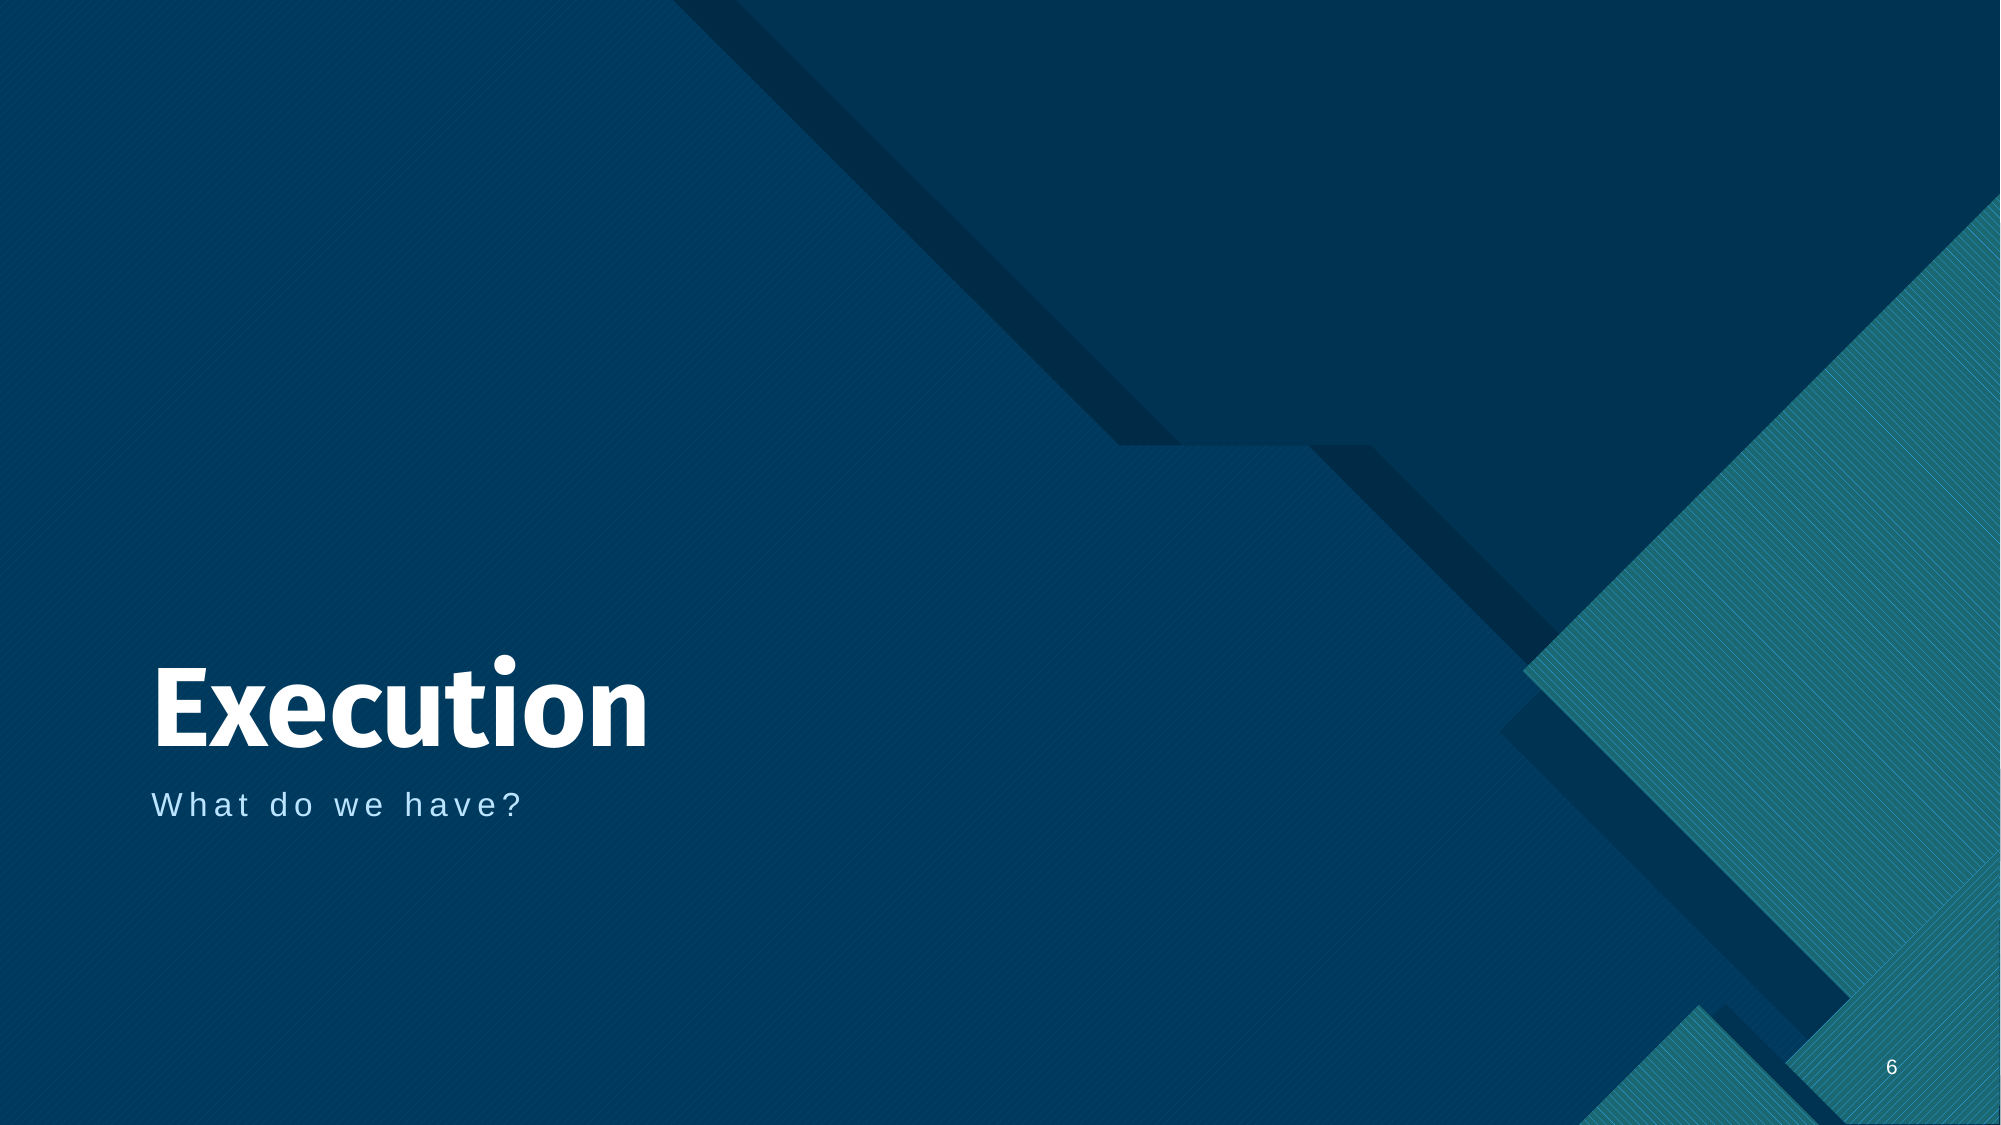

# Execution
What do we have?
6